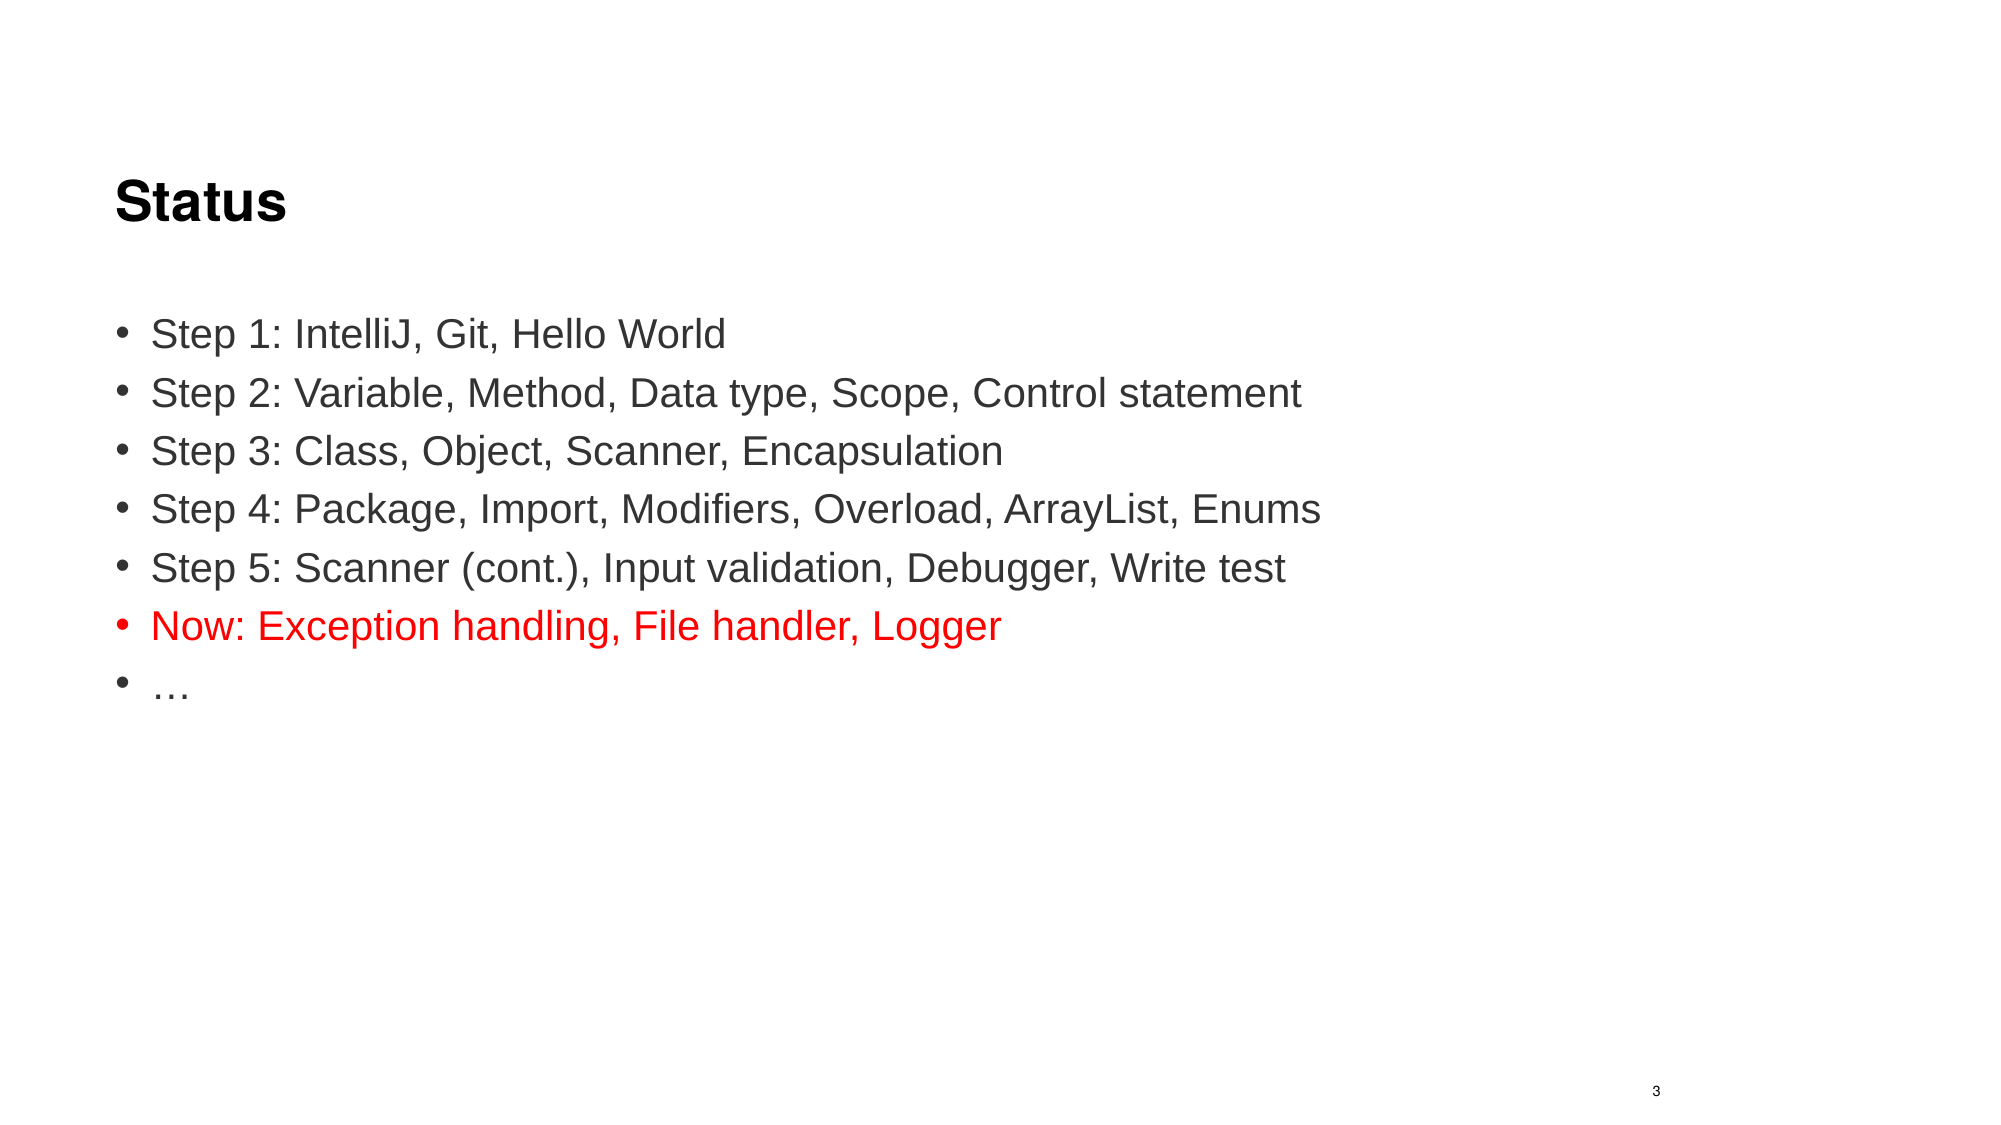

# Status
Step 1: IntelliJ, Git, Hello World
Step 2: Variable, Method, Data type, Scope, Control statement
Step 3: Class, Object, Scanner, Encapsulation
Step 4: Package, Import, Modifiers, Overload, ArrayList, Enums
Step 5: Scanner (cont.), Input validation, Debugger, Write test
Now: Exception handling, File handler, Logger
…

3
23.08.2019
DB1100 Databaser 1 – Tomas Sandnes